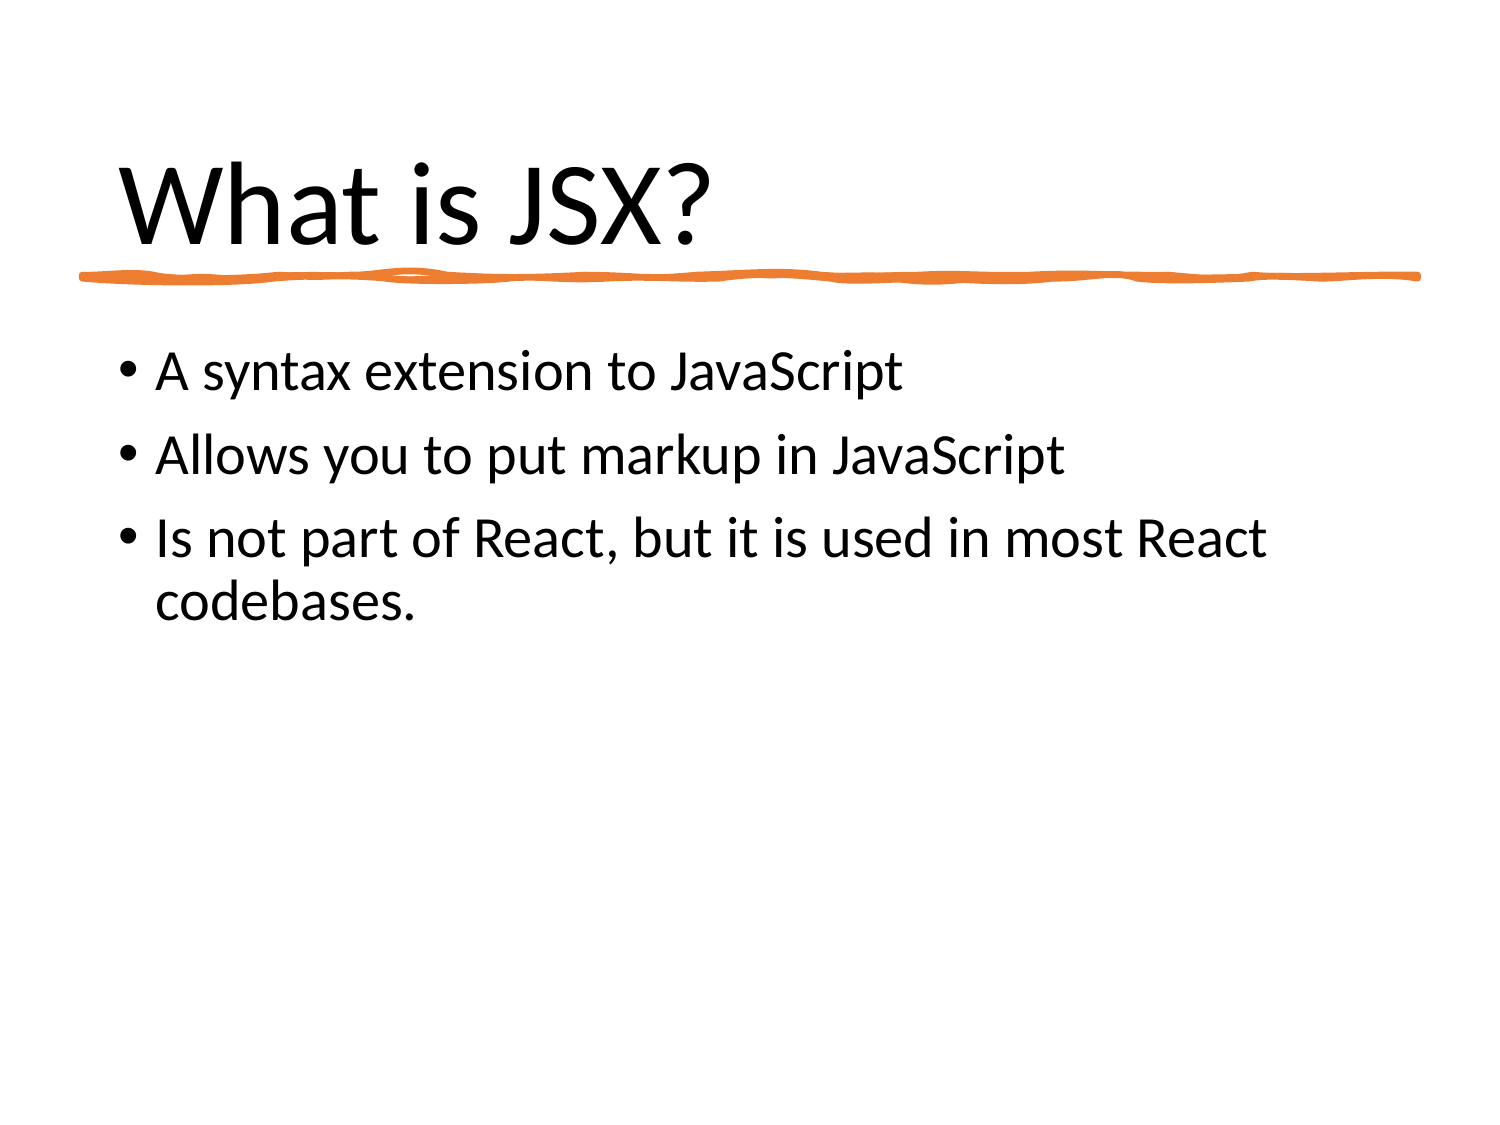

# What is JSX?
A syntax extension to JavaScript
Allows you to put markup in JavaScript
Is not part of React, but it is used in most React codebases.